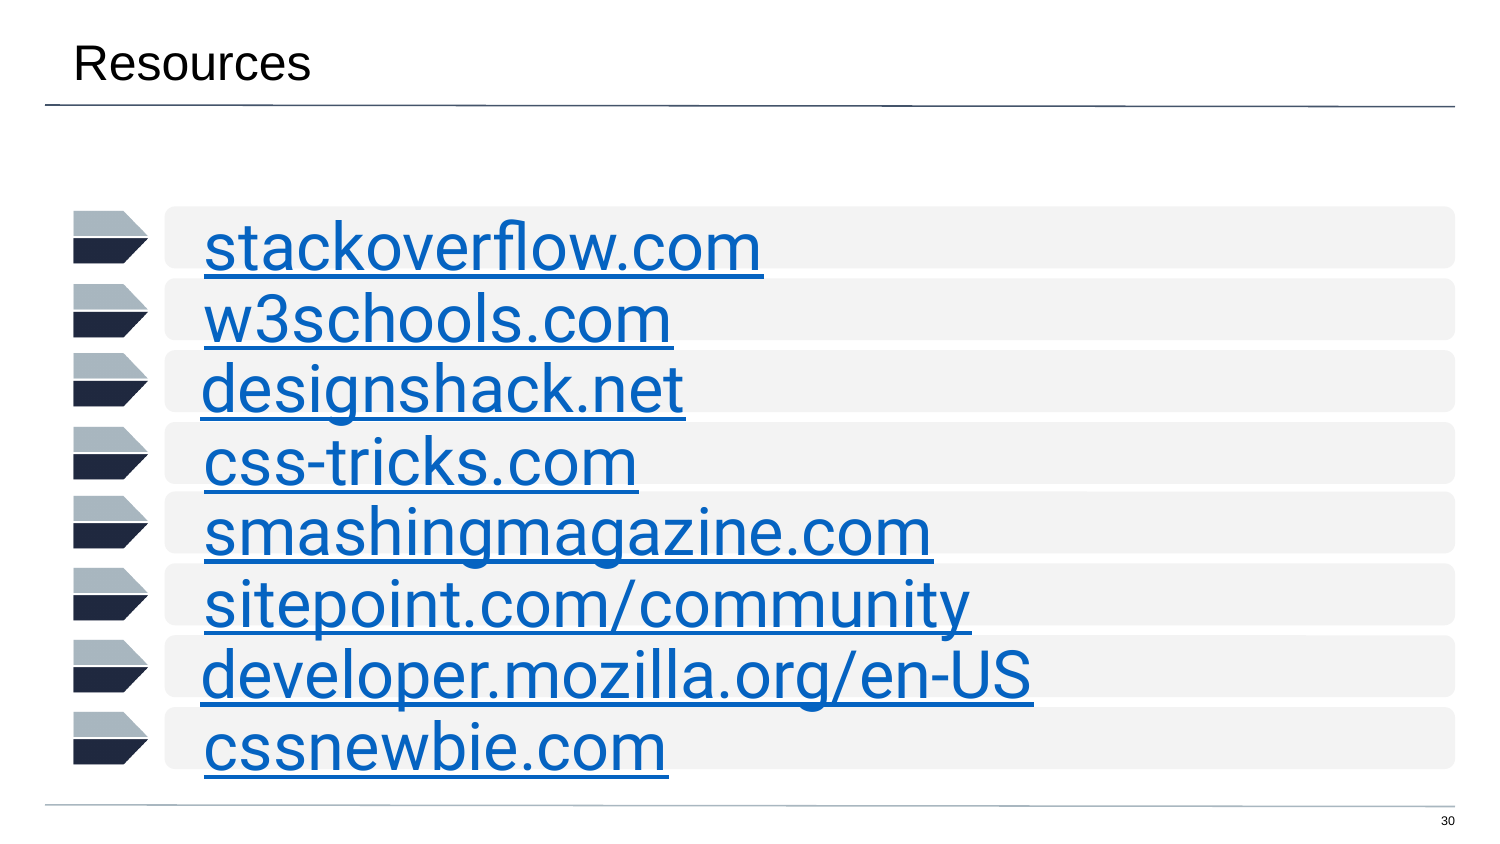

# Resources

stackoverflow.com
w3schools.com
designshack.net
css-tricks.com
smashingmagazine.com
sitepoint.com/community
developer.mozilla.org/en-US
cssnewbie.com